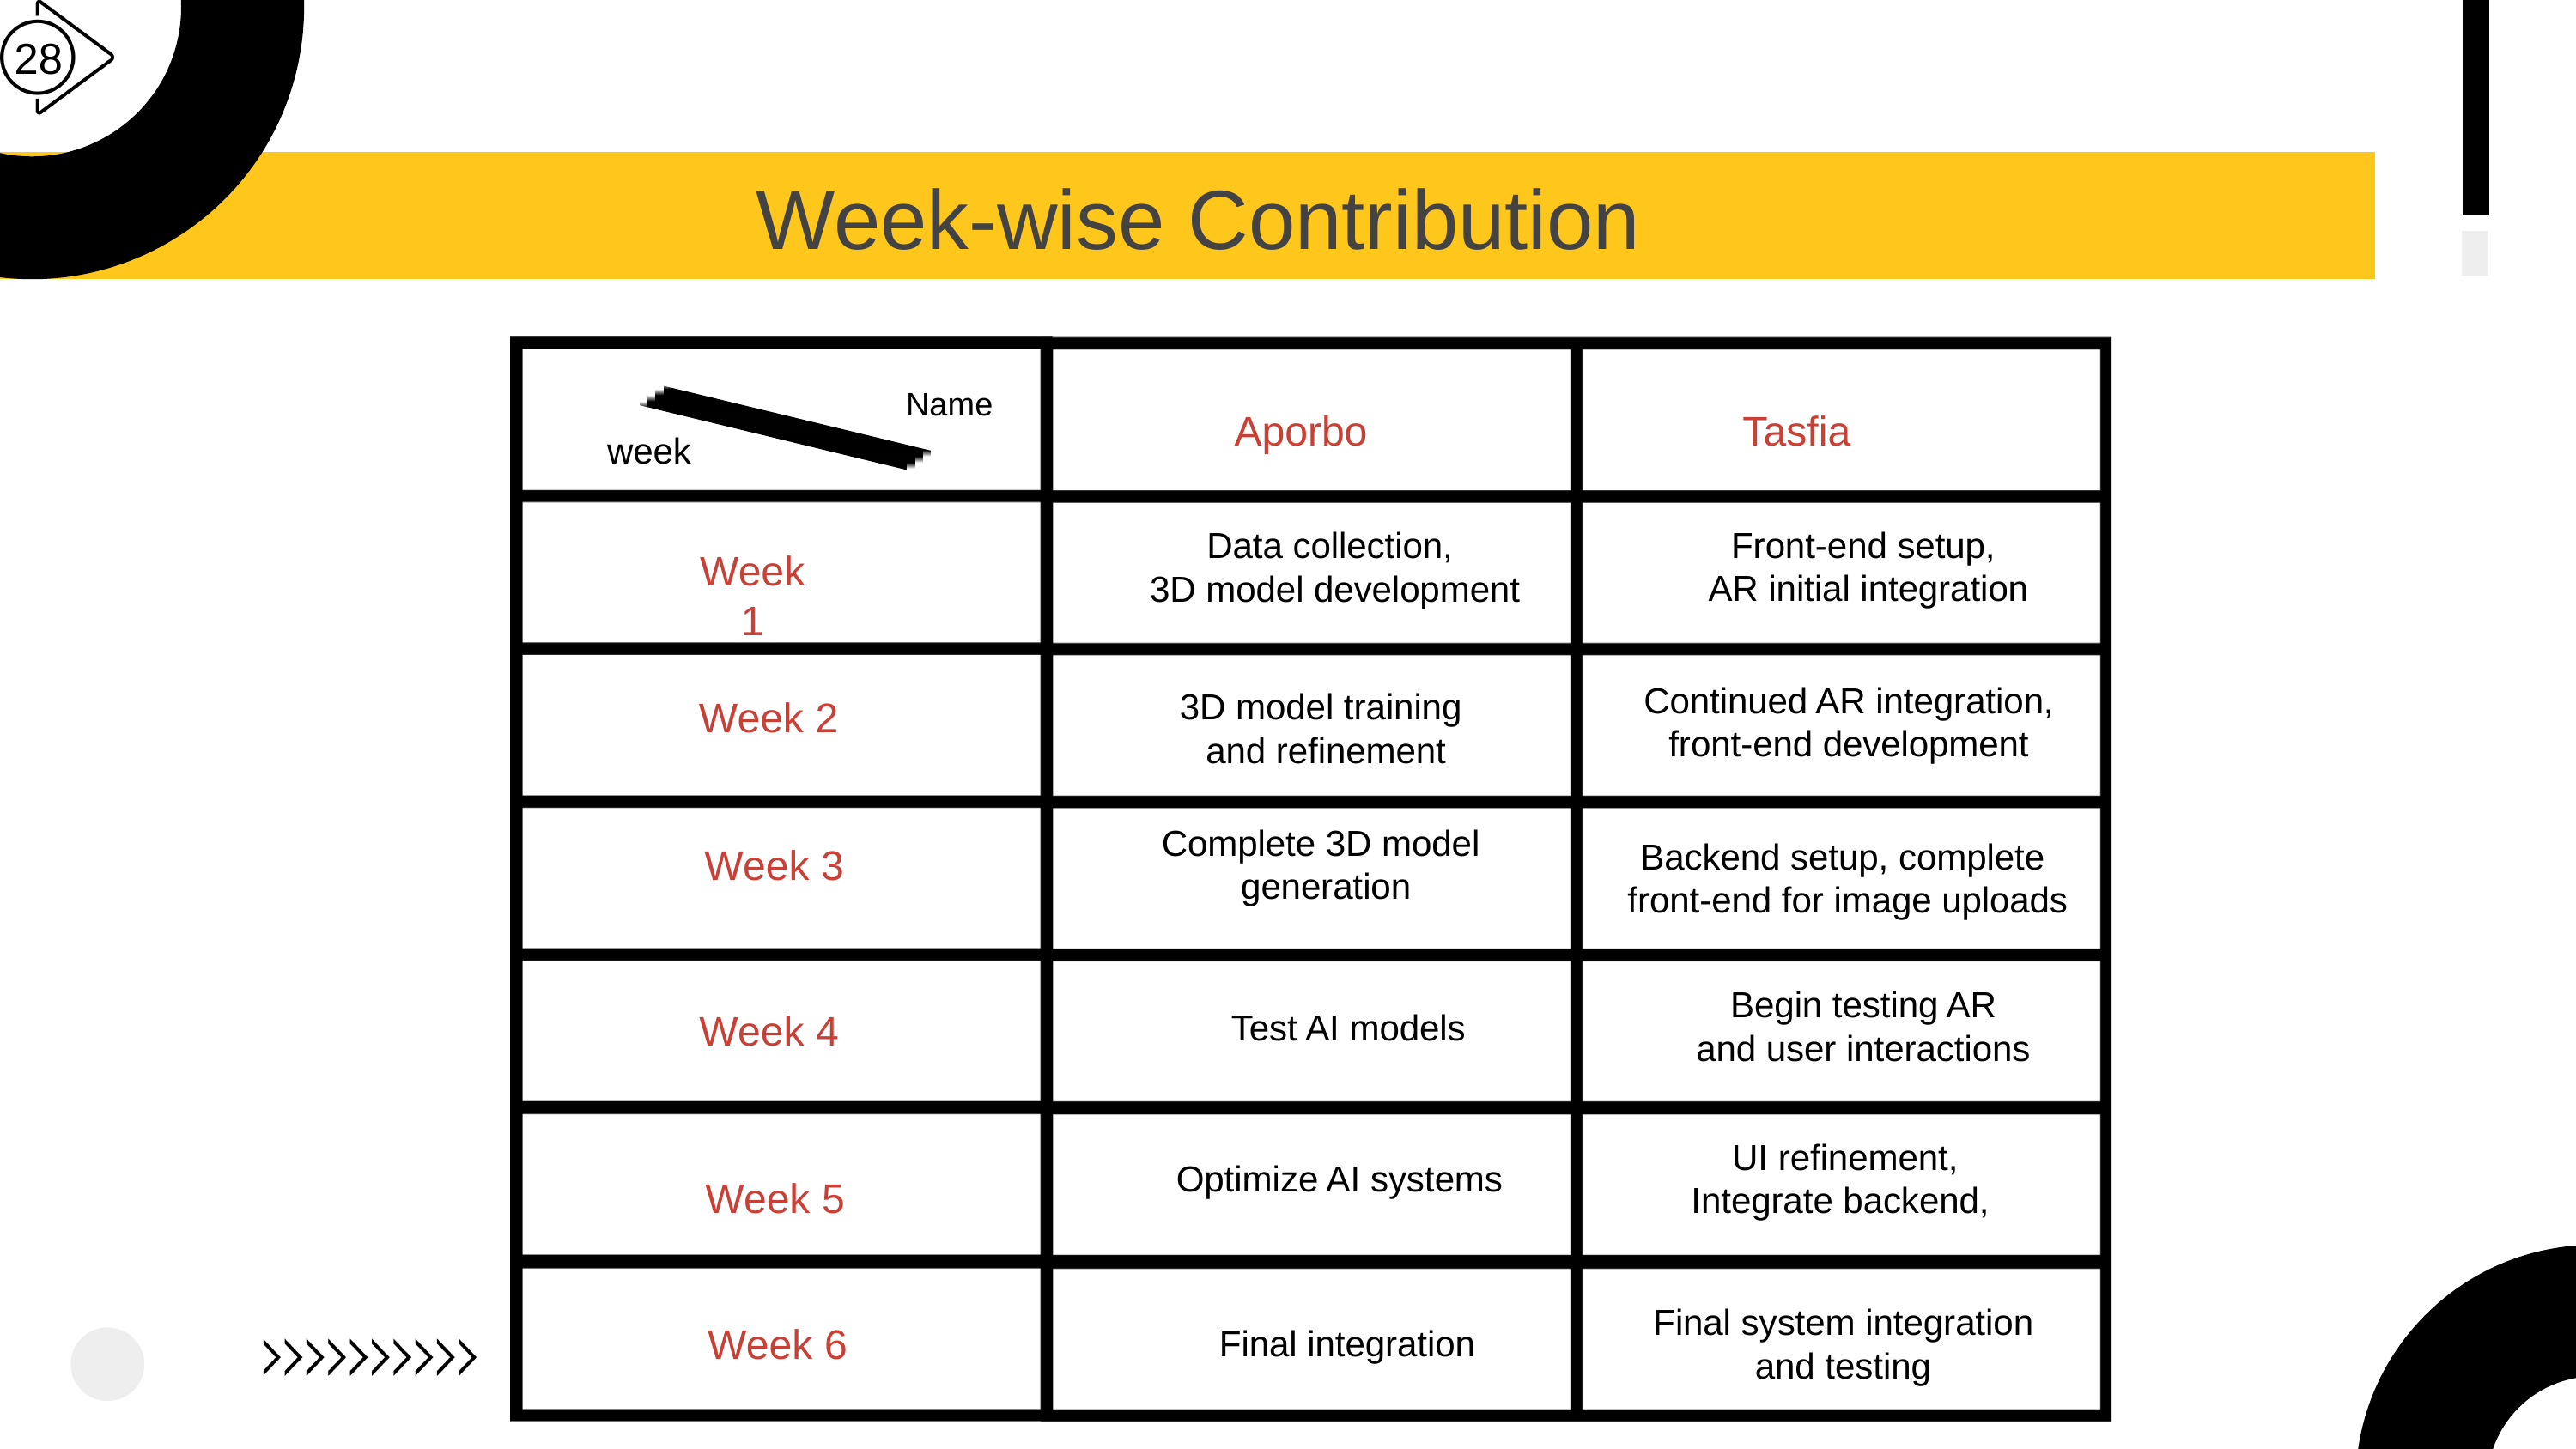

28

Week-wise Contribution

Name
Aporbo
Tasfia
week
Front-end setup,
AR initial integration
Data collection,
3D model development
Week 1
Continued AR integration,
front-end development
3D model training
and refinement
Week 2
Complete 3D model
generation
Backend setup, complete
front-end for image uploads
Week 3
Begin testing AR
and user interactions
Week 4
Test AI models
 UI refinement,
Integrate backend,
Optimize AI systems
Week 5
Final system integration
and testing
Week 6
Final integration